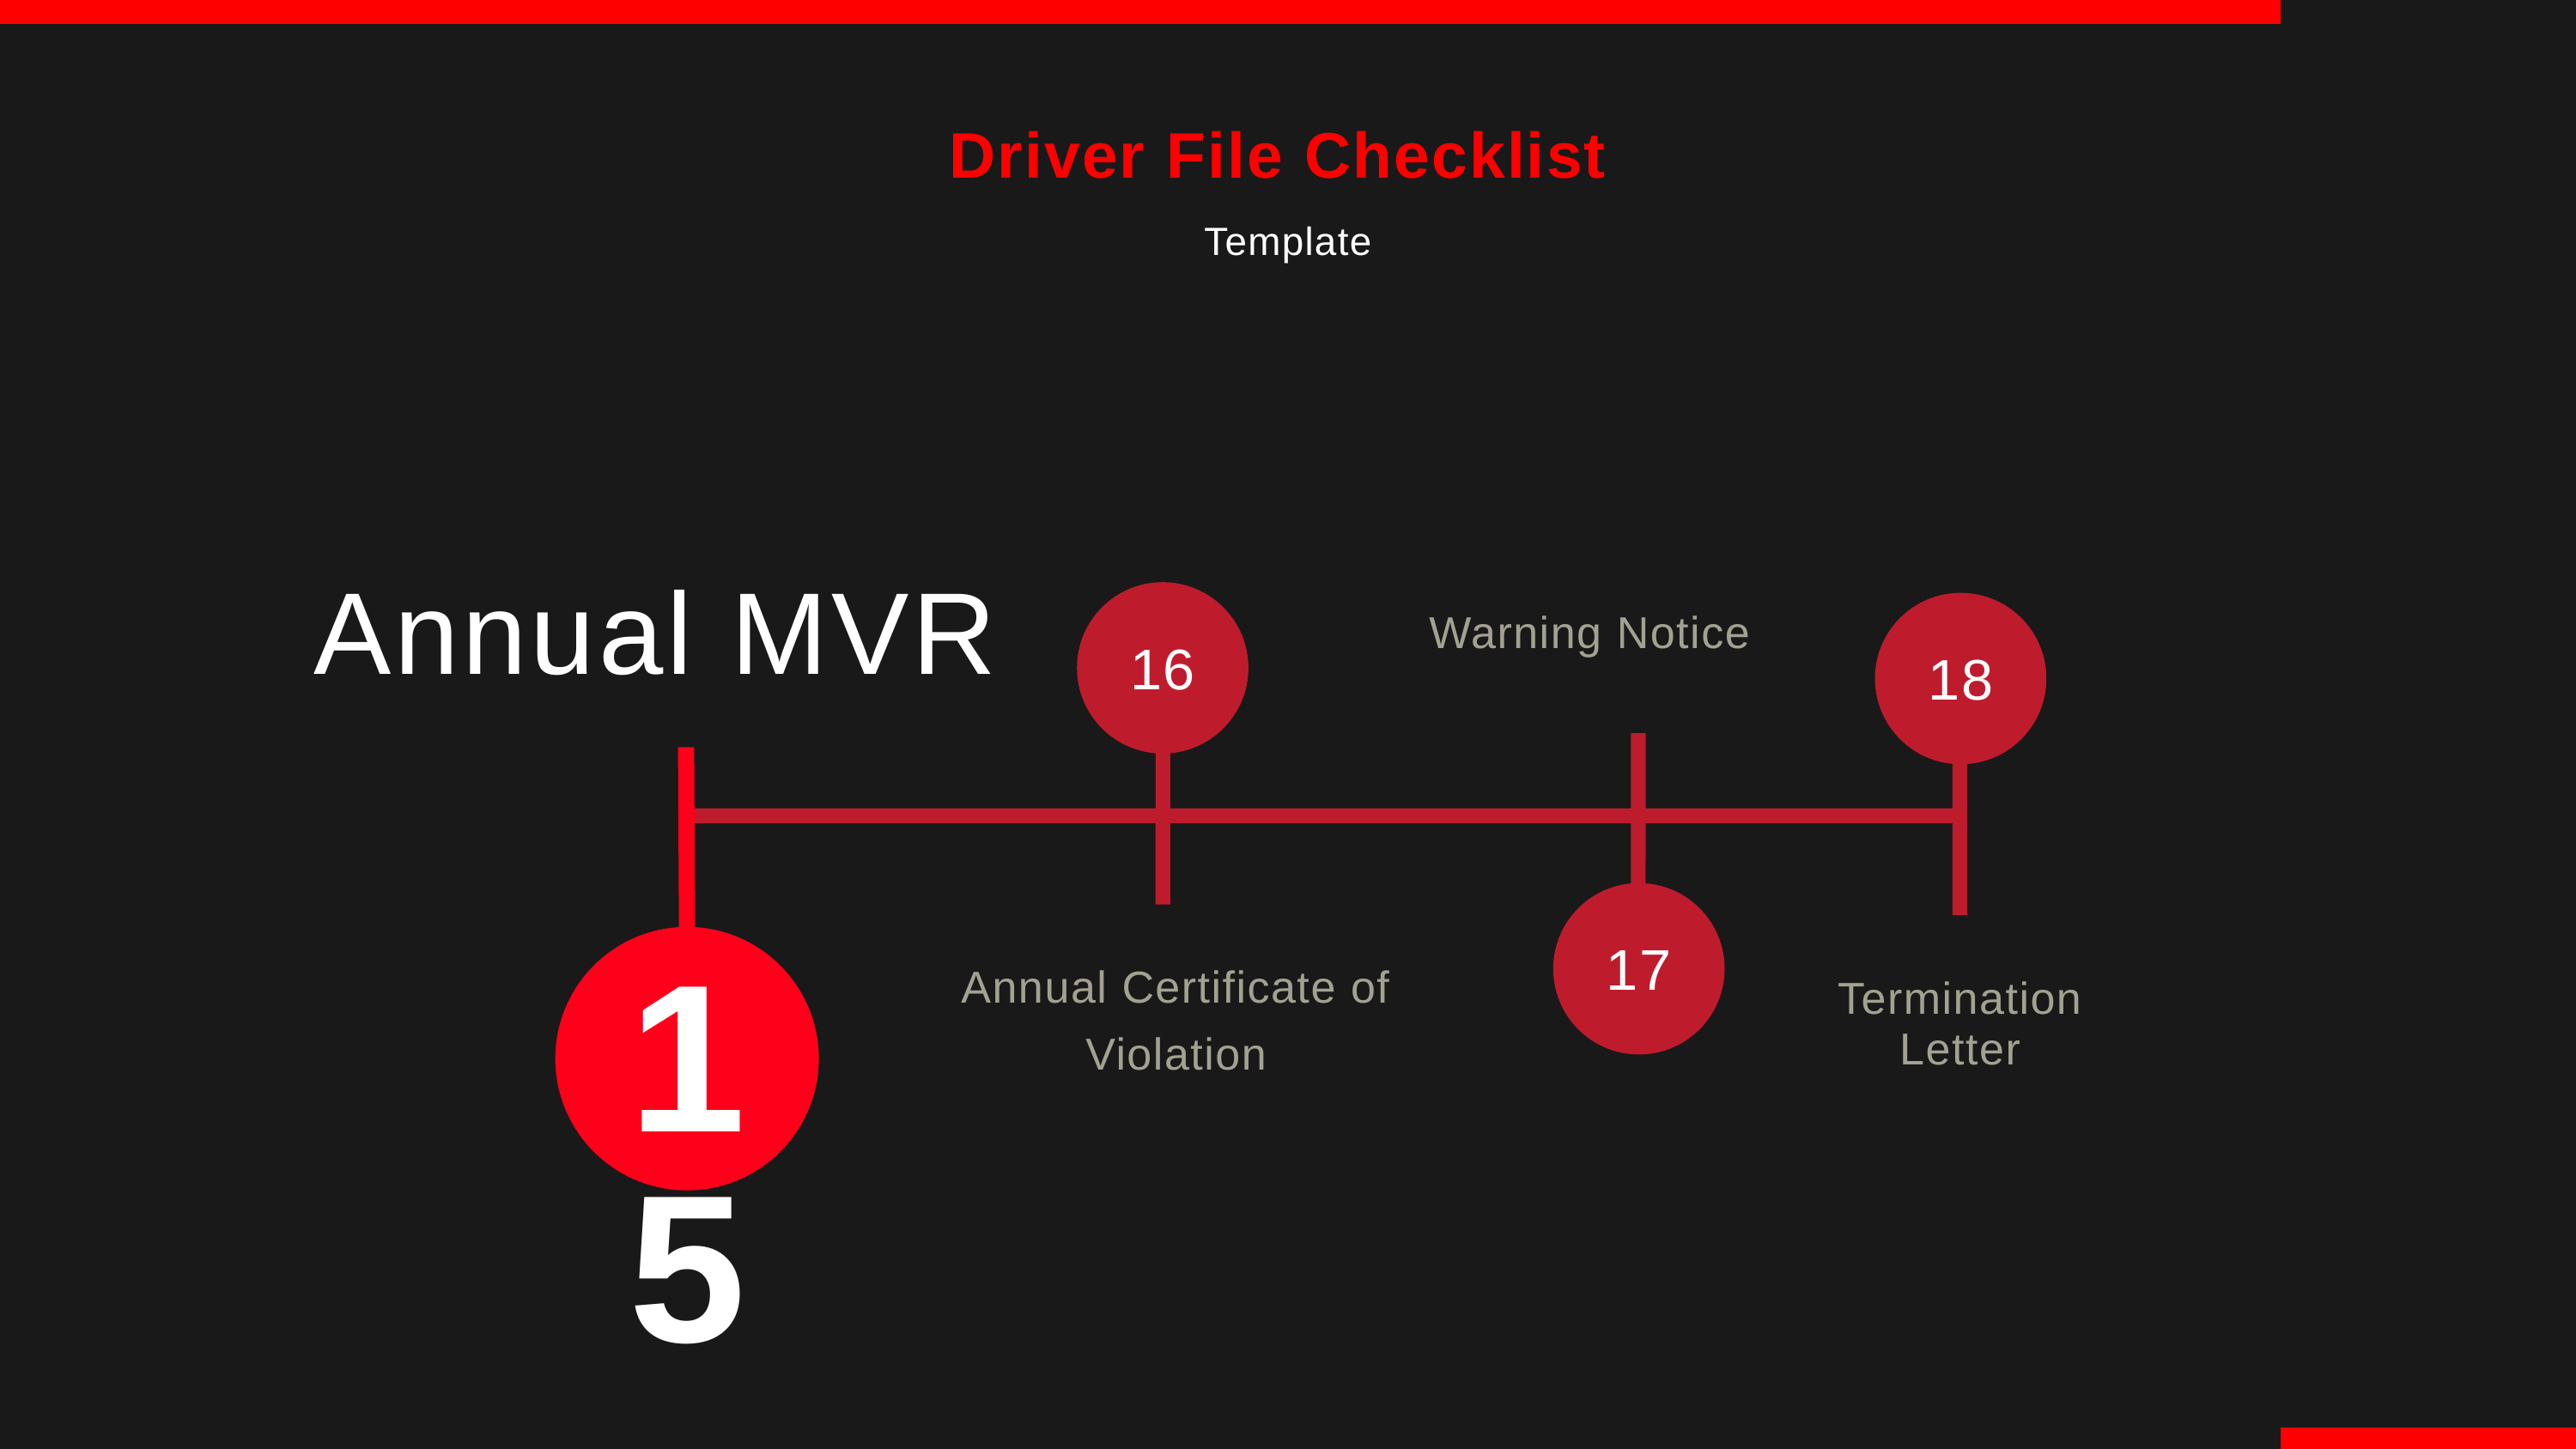

Driver File Checklist
Template
Annual MVR

16

18
Warning Notice

17

Annual Certificate of Violation
15
Termination
Letter